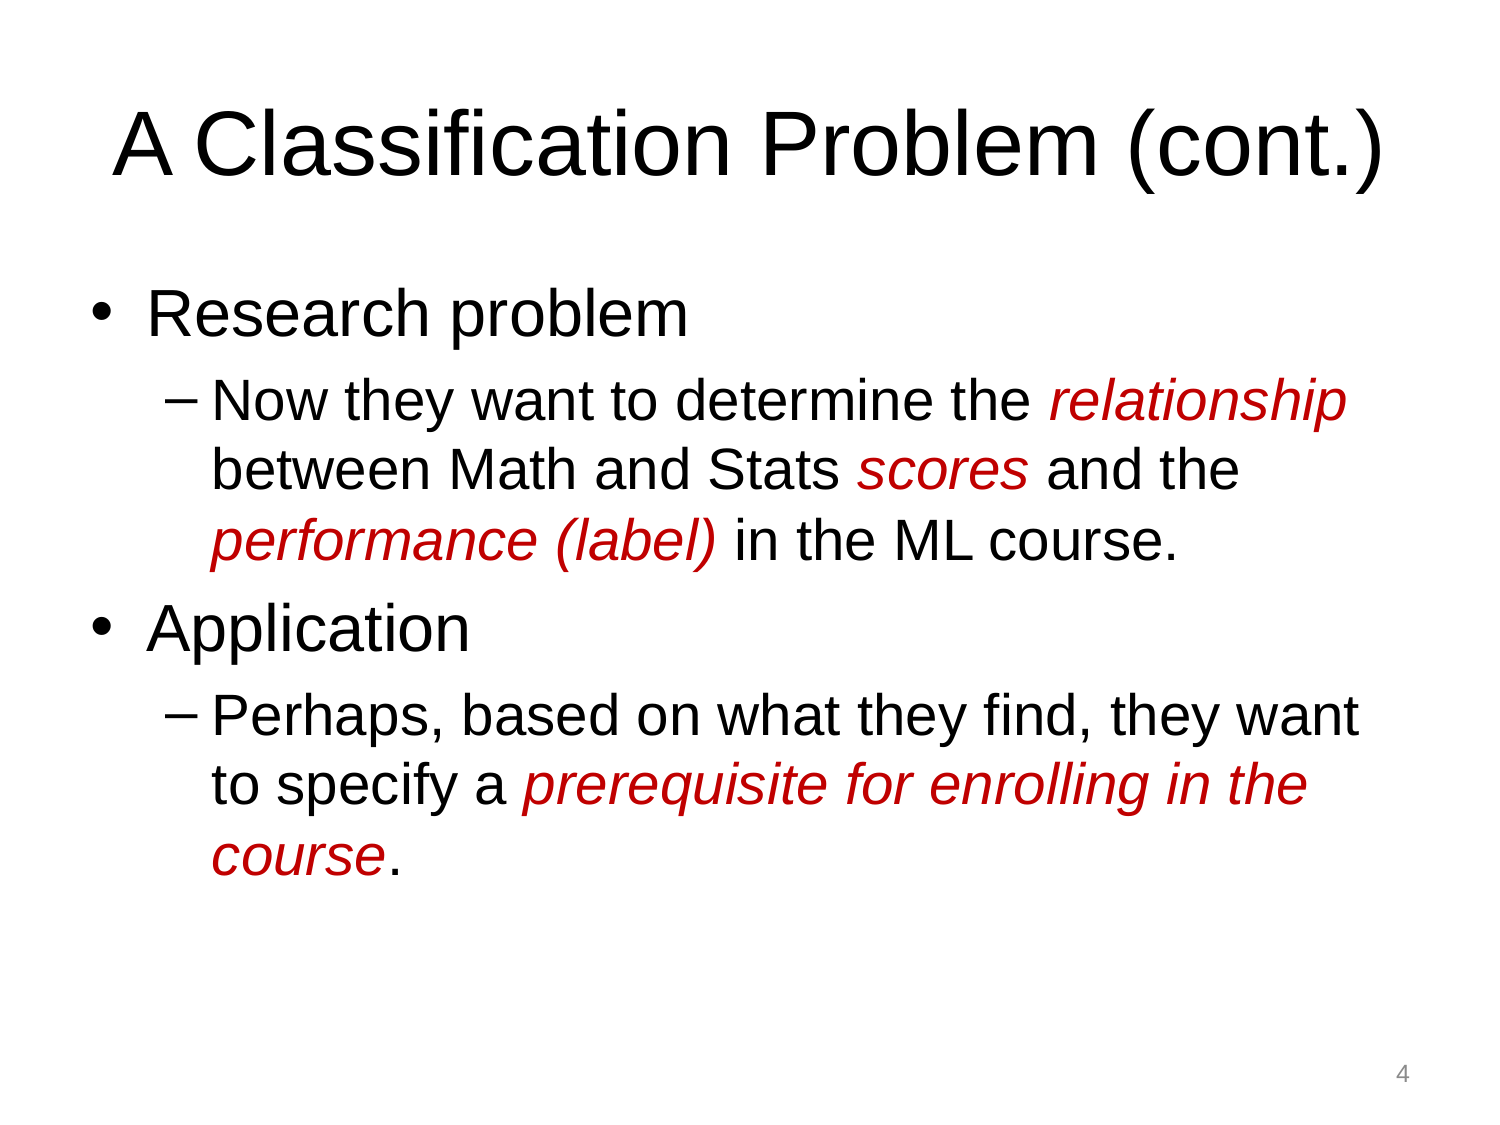

# A Classification Problem (cont.)
Research problem
Now they want to determine the relationship between Math and Stats scores and the performance (label) in the ML course.
Application
Perhaps, based on what they find, they want to specify a prerequisite for enrolling in the course.
4